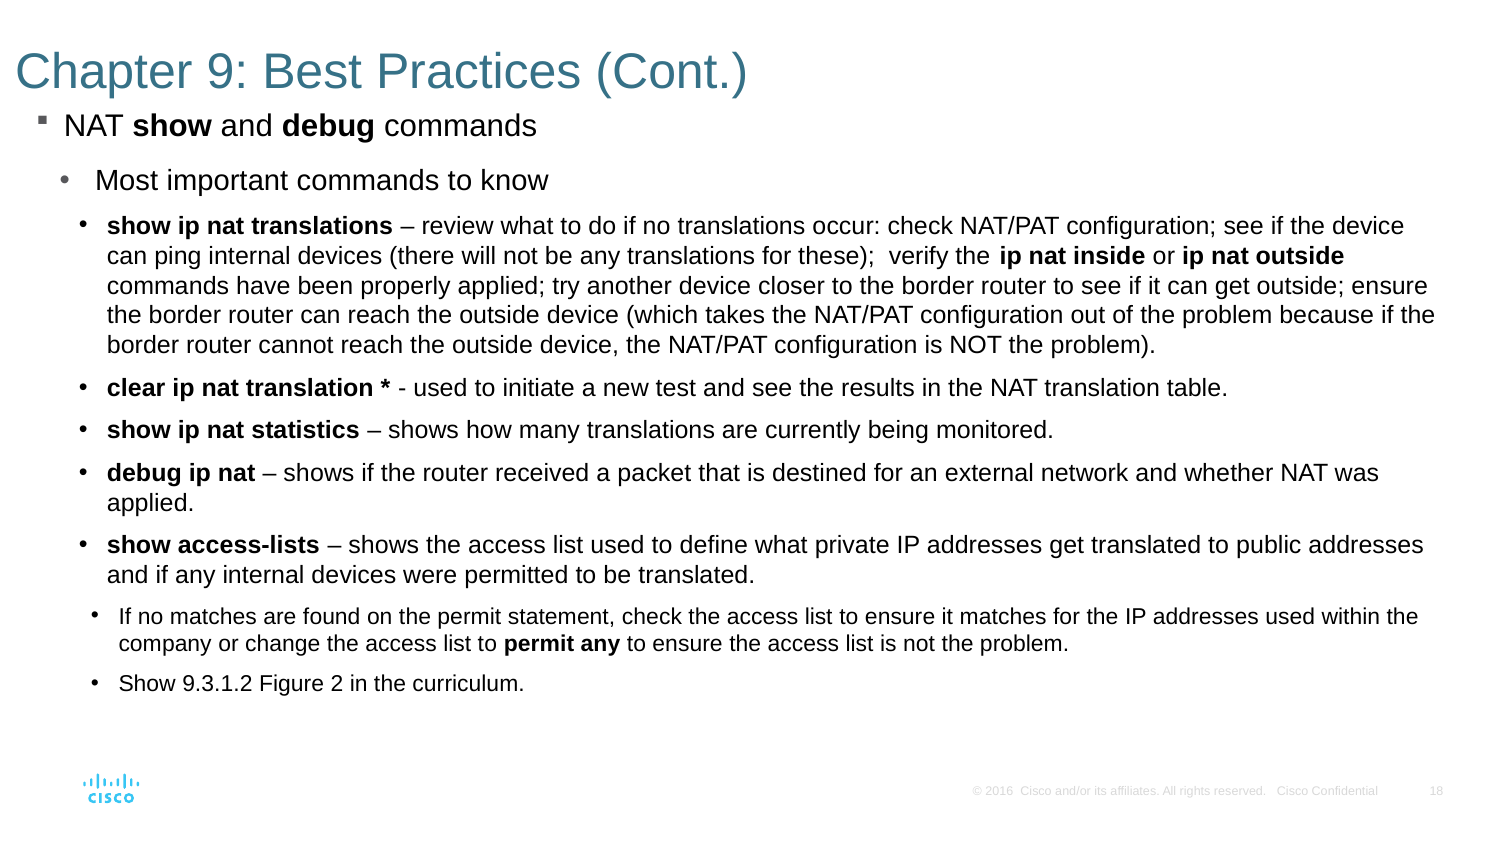

# Chapter 9: Best Practices (Cont.)
NAT show and debug commands
Most important commands to know
show ip nat translations – review what to do if no translations occur: check NAT/PAT configuration; see if the device can ping internal devices (there will not be any translations for these);  verify the ip nat inside or ip nat outside commands have been properly applied; try another device closer to the border router to see if it can get outside; ensure the border router can reach the outside device (which takes the NAT/PAT configuration out of the problem because if the border router cannot reach the outside device, the NAT/PAT configuration is NOT the problem).
clear ip nat translation * - used to initiate a new test and see the results in the NAT translation table.
show ip nat statistics – shows how many translations are currently being monitored.
debug ip nat – shows if the router received a packet that is destined for an external network and whether NAT was applied.
show access-lists – shows the access list used to define what private IP addresses get translated to public addresses and if any internal devices were permitted to be translated.
If no matches are found on the permit statement, check the access list to ensure it matches for the IP addresses used within the company or change the access list to permit any to ensure the access list is not the problem.
Show 9.3.1.2 Figure 2 in the curriculum.